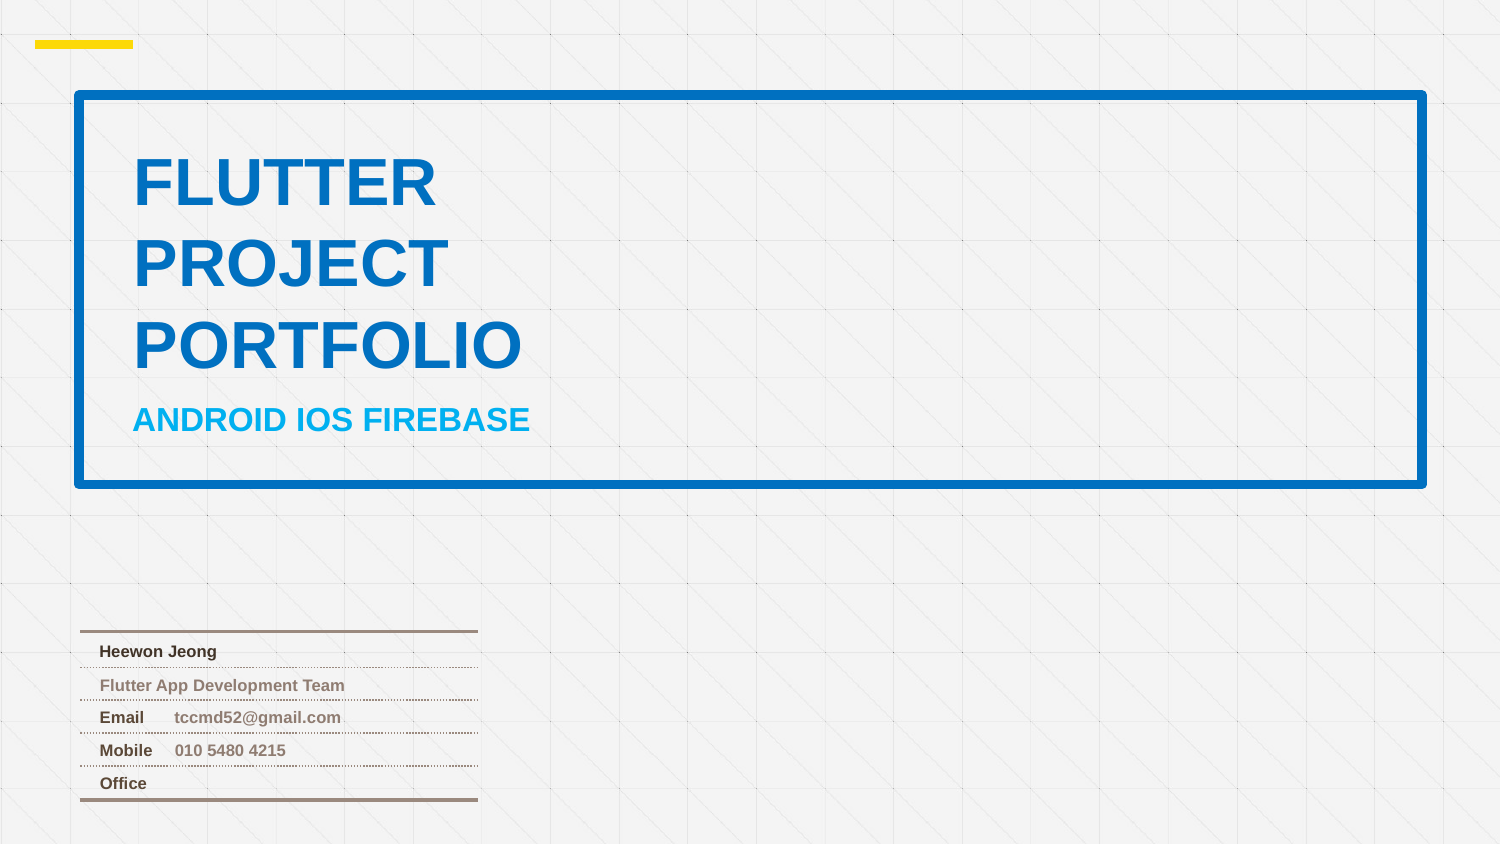

FLUTTER
PROJECT
PORTFOLIO
ANDROID IOS FIREBASE
Heewon Jeong
Flutter App Development Team
Email
tccmd52@gmail.com
010 5480 4215
Mobile
Office